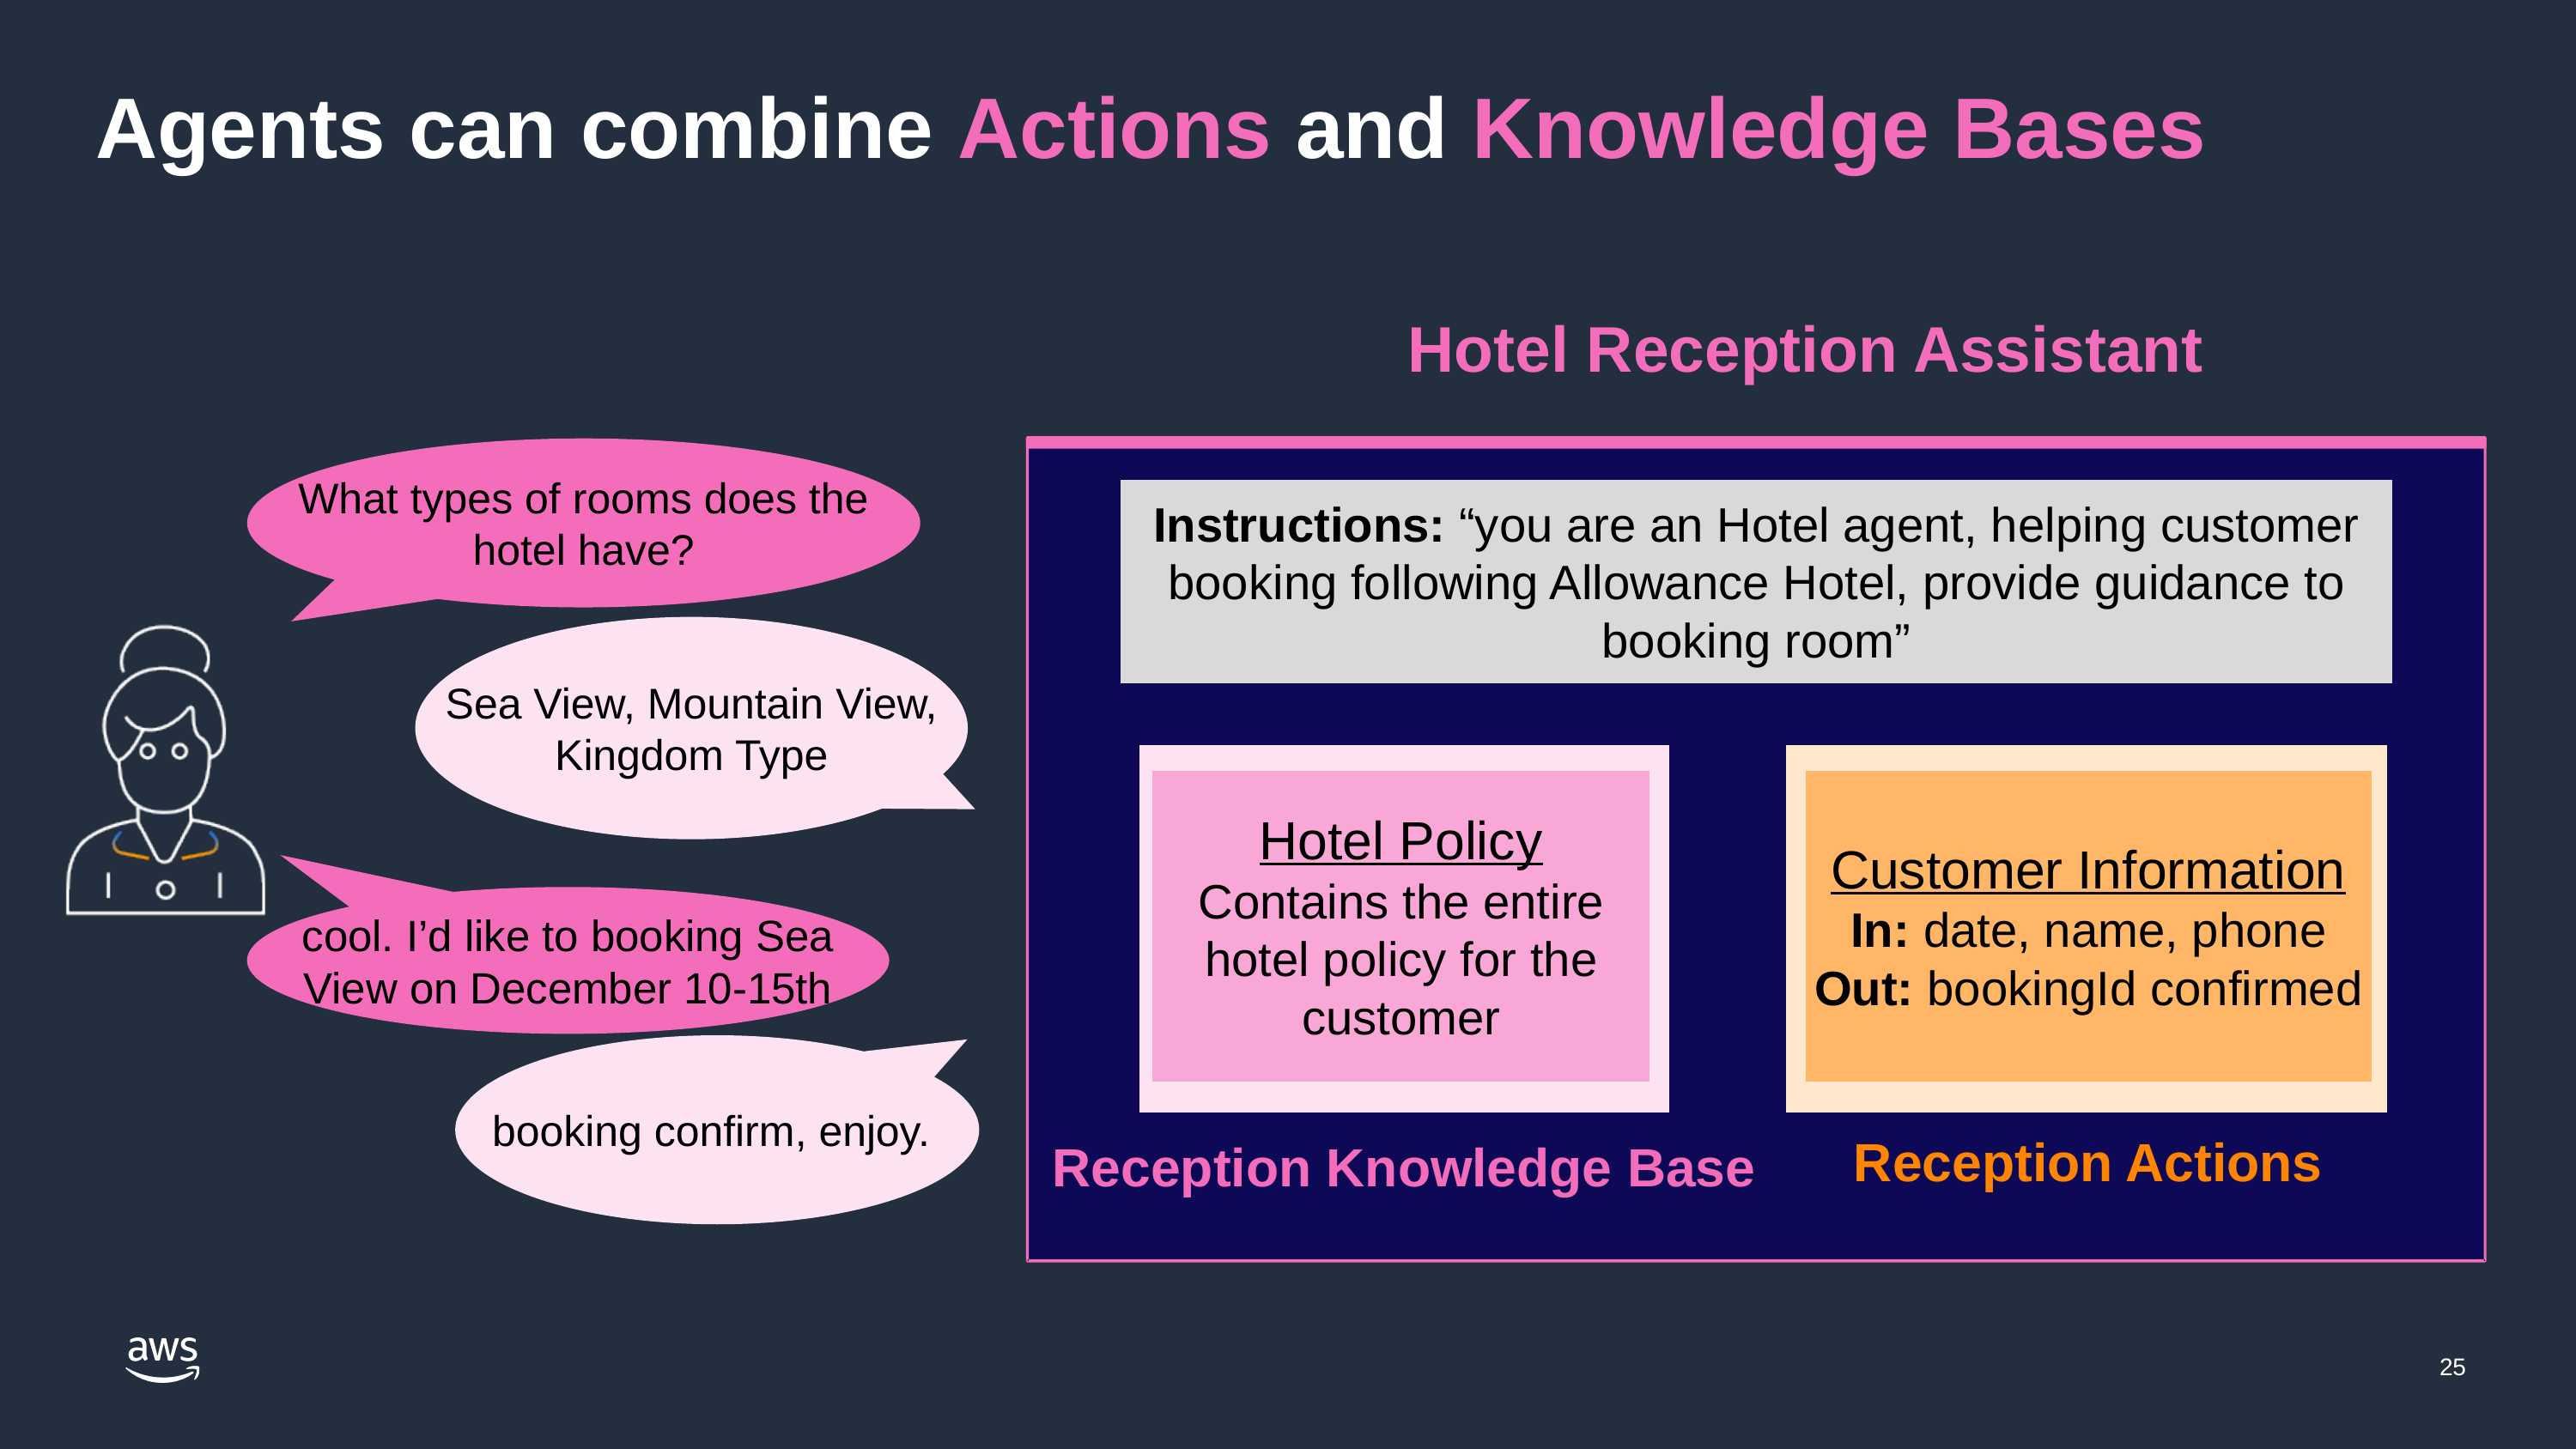

Agents can combine Actions and Knowledge Bases

Hotel Reception Assistant

What types of rooms does the hotel have?

Instructions: “you are an Hotel agent, helping customer booking following Allowance Hotel, provide guidance to booking room”

Sea View, Mountain View,
Kingdom Type

Hotel Policy
Contains the entire hotel policy for the customer

Customer Information
In: date, name, phone
Out: bookingId confirmed

cool. I’d like to booking Sea View on December 10-15th

booking confirm, enjoy.

Reception Actions

Reception Knowledge Base

25